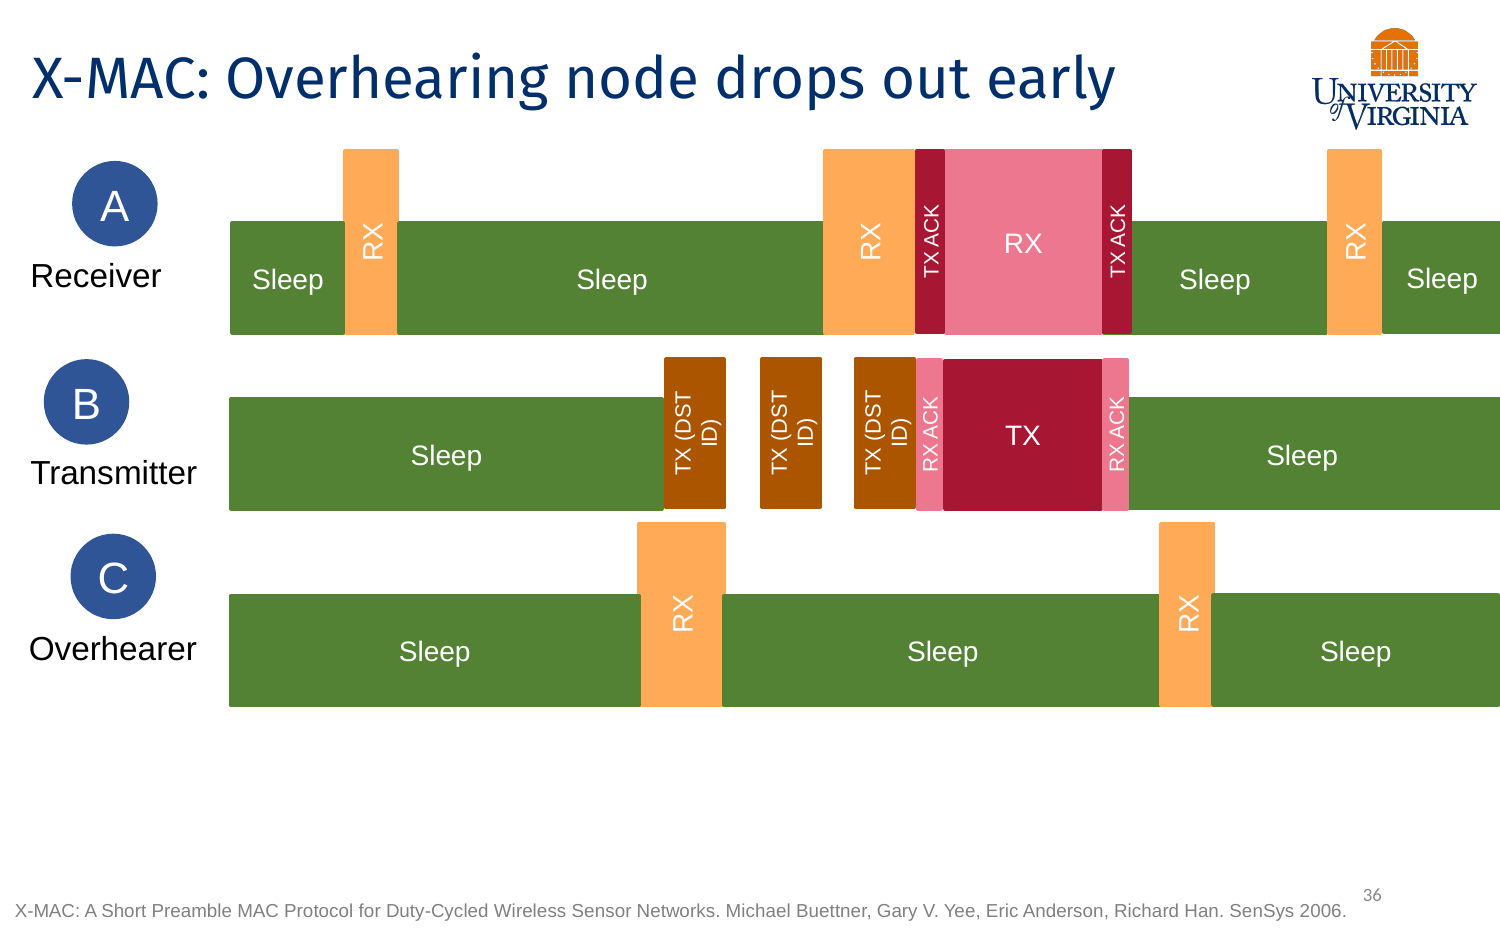

# X-MAC: Overhearing node drops out early
TX ACK
TX ACK
RX
RX
RX
RX
A
Sleep
Sleep
Sleep
Sleep
Receiver
B
TX (DST ID)
TX (DST ID)
TX (DST ID)
RX ACK
RX ACK
TX
Sleep
Sleep
Transmitter
RX
RX
C
Sleep
Sleep
Sleep
Overhearer

36
X-MAC: A Short Preamble MAC Protocol for Duty-Cycled Wireless Sensor Networks. Michael Buettner, Gary V. Yee, Eric Anderson, Richard Han. SenSys 2006.